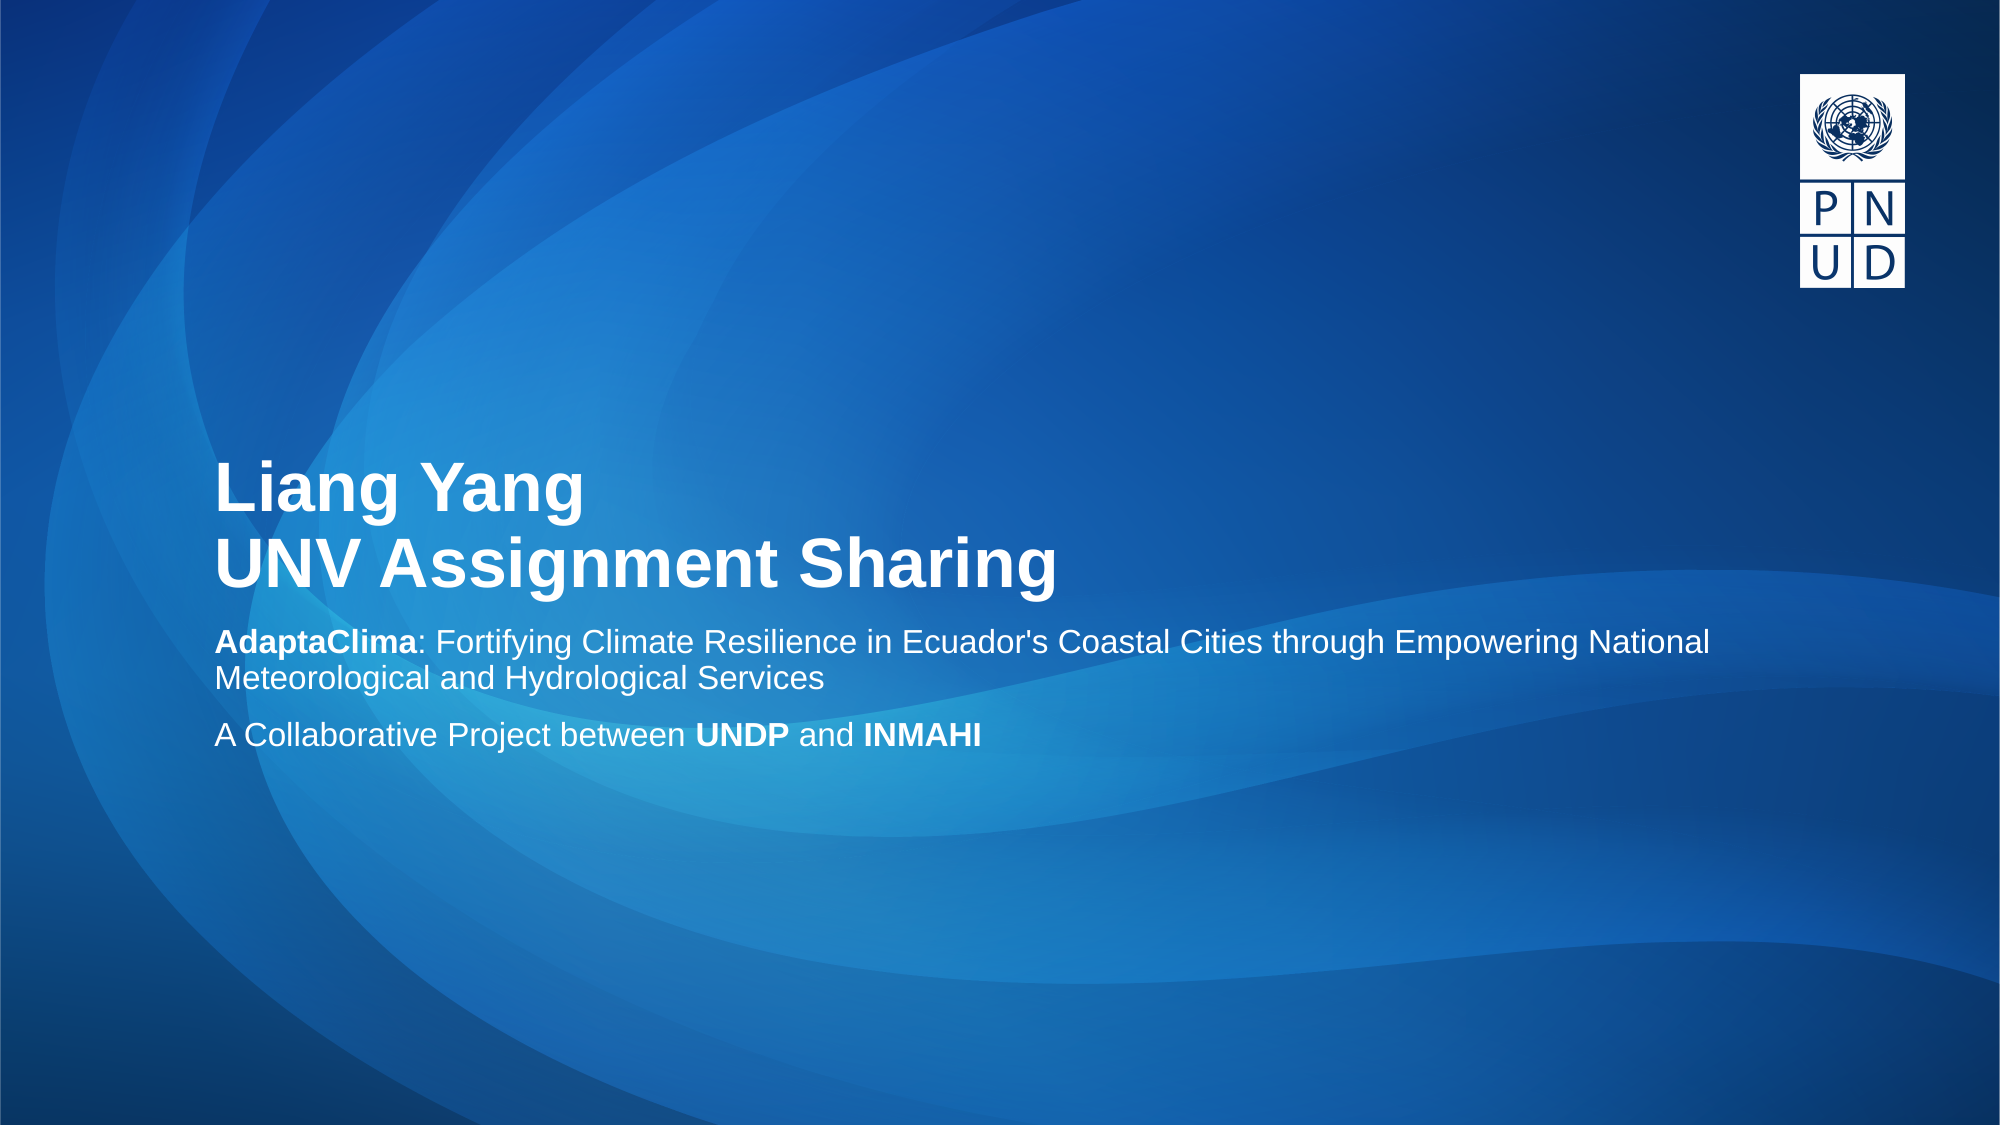

# Liang Yang UNV Assignment Sharing
AdaptaClima: Fortifying Climate Resilience in Ecuador's Coastal Cities through Empowering National Meteorological and Hydrological Services
A Collaborative Project between UNDP and INMAHI